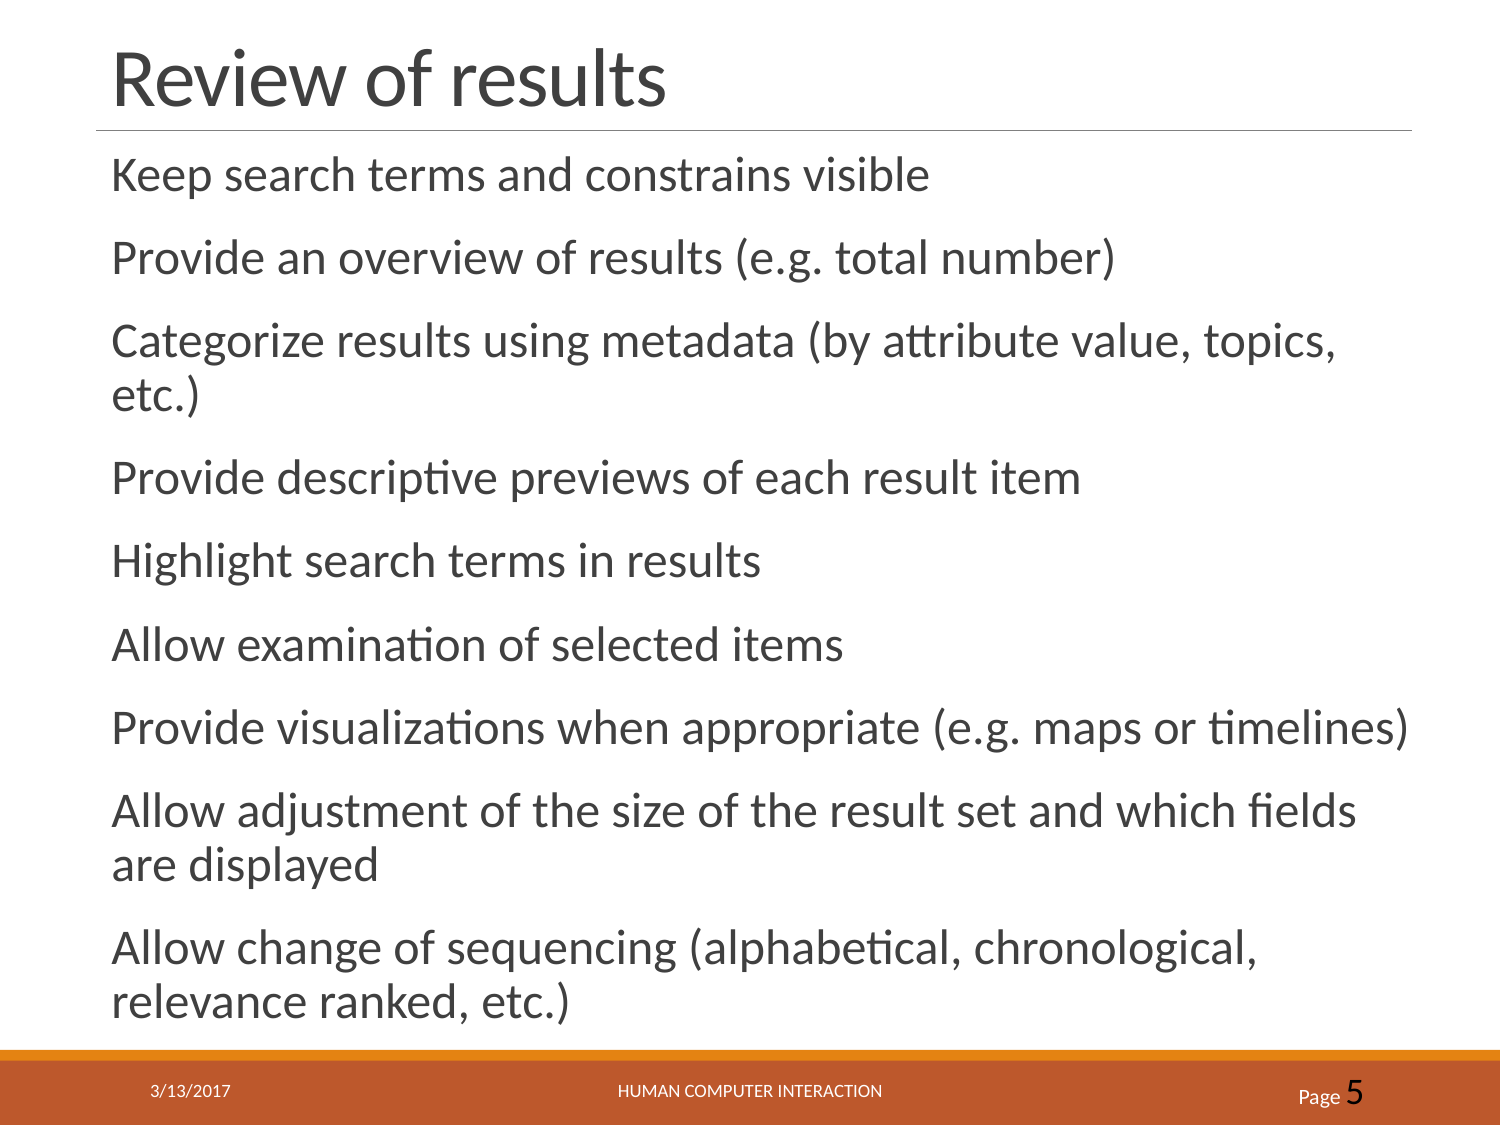

# Review of results
Keep search terms and constrains visible
Provide an overview of results (e.g. total number)
Categorize results using metadata (by attribute value, topics, etc.)
Provide descriptive previews of each result item
Highlight search terms in results
Allow examination of selected items
Provide visualizations when appropriate (e.g. maps or timelines)
Allow adjustment of the size of the result set and which fields are displayed
Allow change of sequencing (alphabetical, chronological, relevance ranked, etc.)
3/13/2017
HUMAN COMPUTER INTERACTION
Page 5